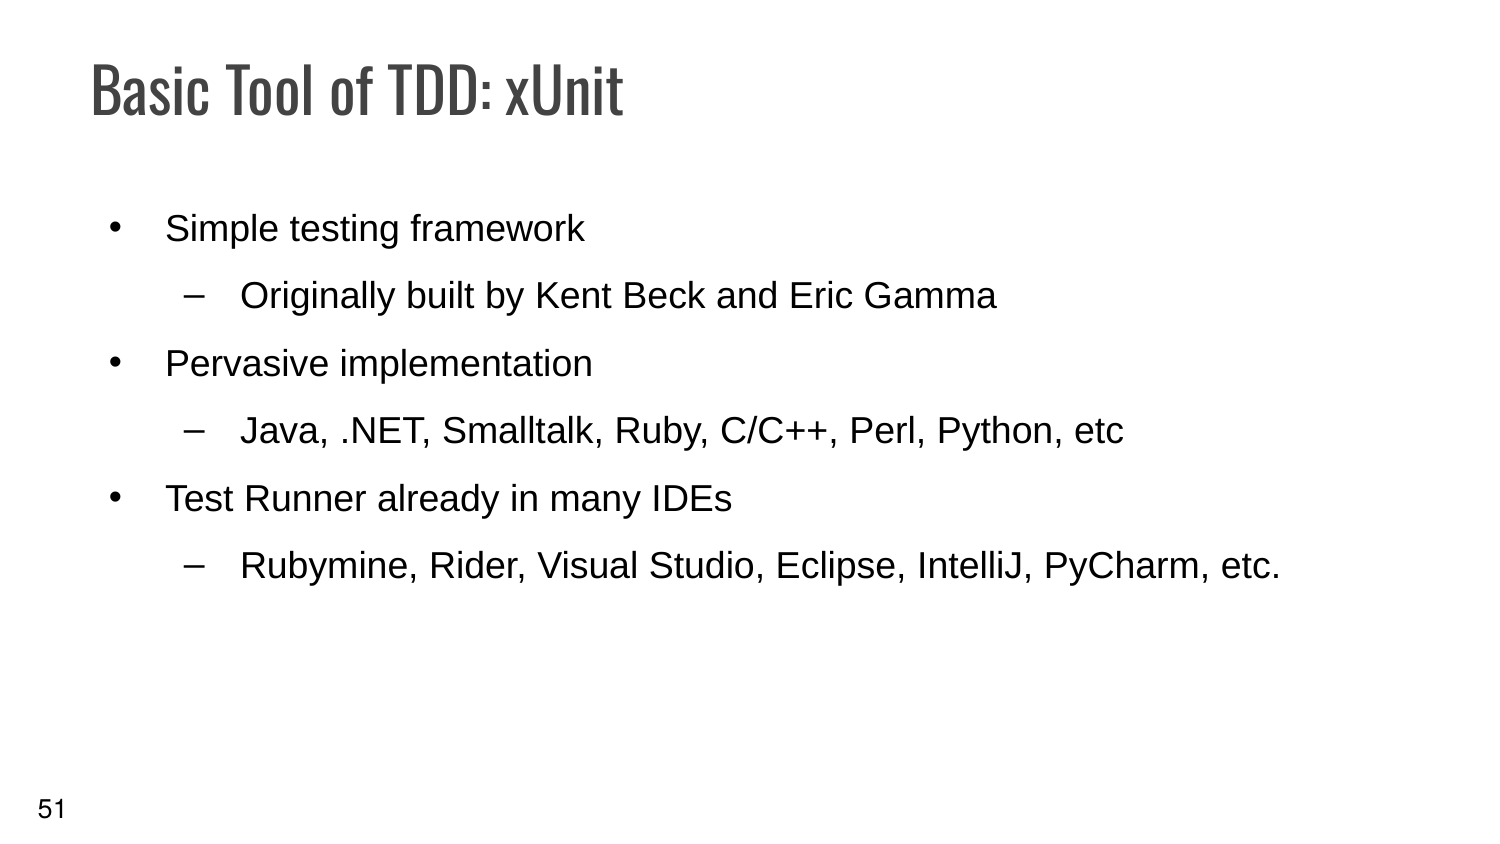

# Basic Tool of TDD: xUnit
Simple testing framework
Originally built by Kent Beck and Eric Gamma
Pervasive implementation
Java, .NET, Smalltalk, Ruby, C/C++, Perl, Python, etc
Test Runner already in many IDEs
Rubymine, Rider, Visual Studio, Eclipse, IntelliJ, PyCharm, etc.
51